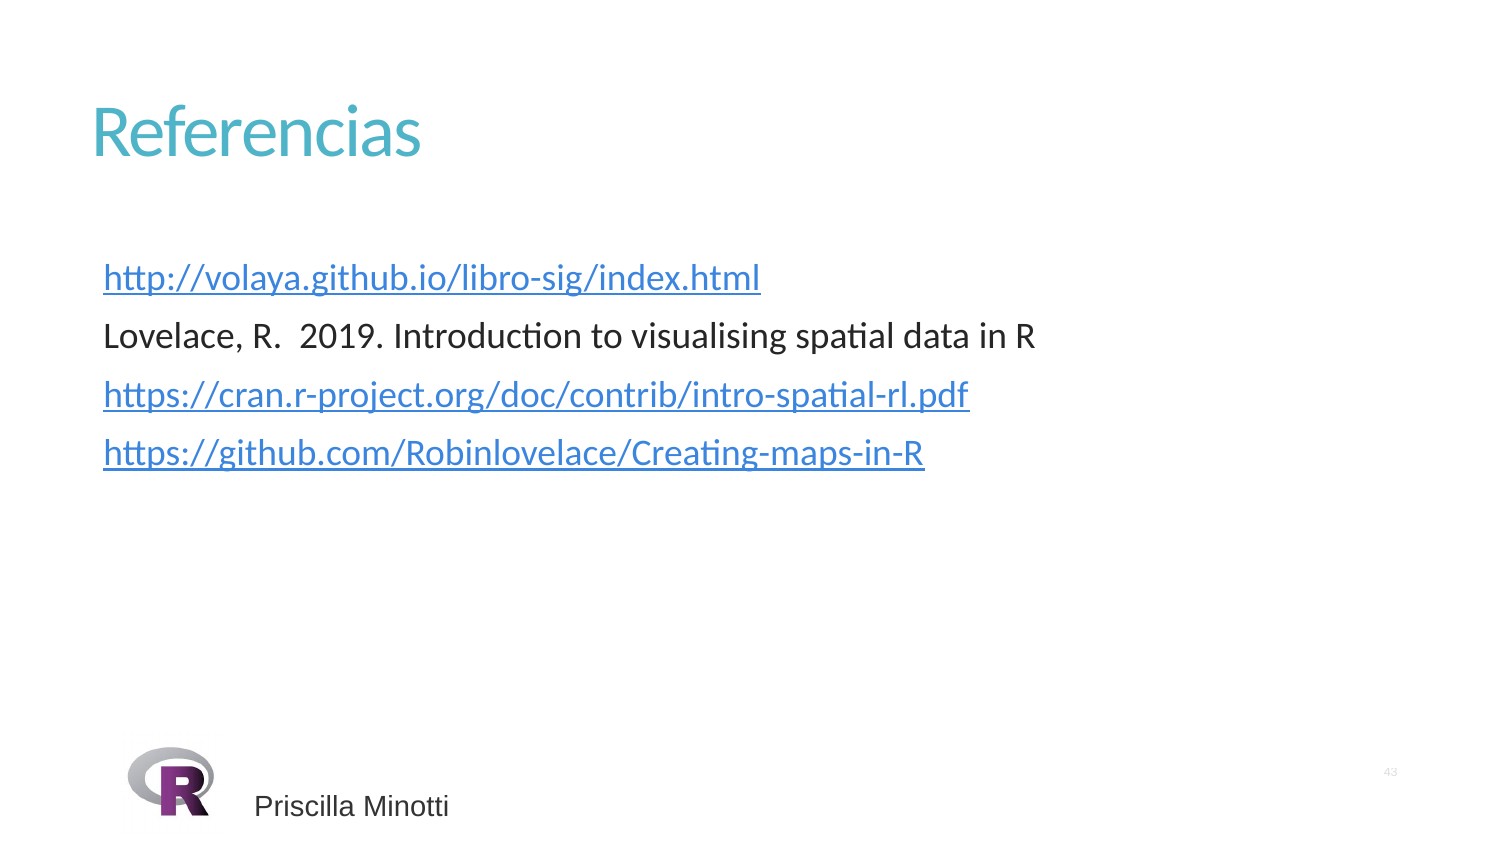

# Referencias
http://volaya.github.io/libro-sig/index.html
Lovelace, R.  2019. Introduction to visualising spatial data in R
https://cran.r-project.org/doc/contrib/intro-spatial-rl.pdf
https://github.com/Robinlovelace/Creating-maps-in-R

43
Priscilla Minotti